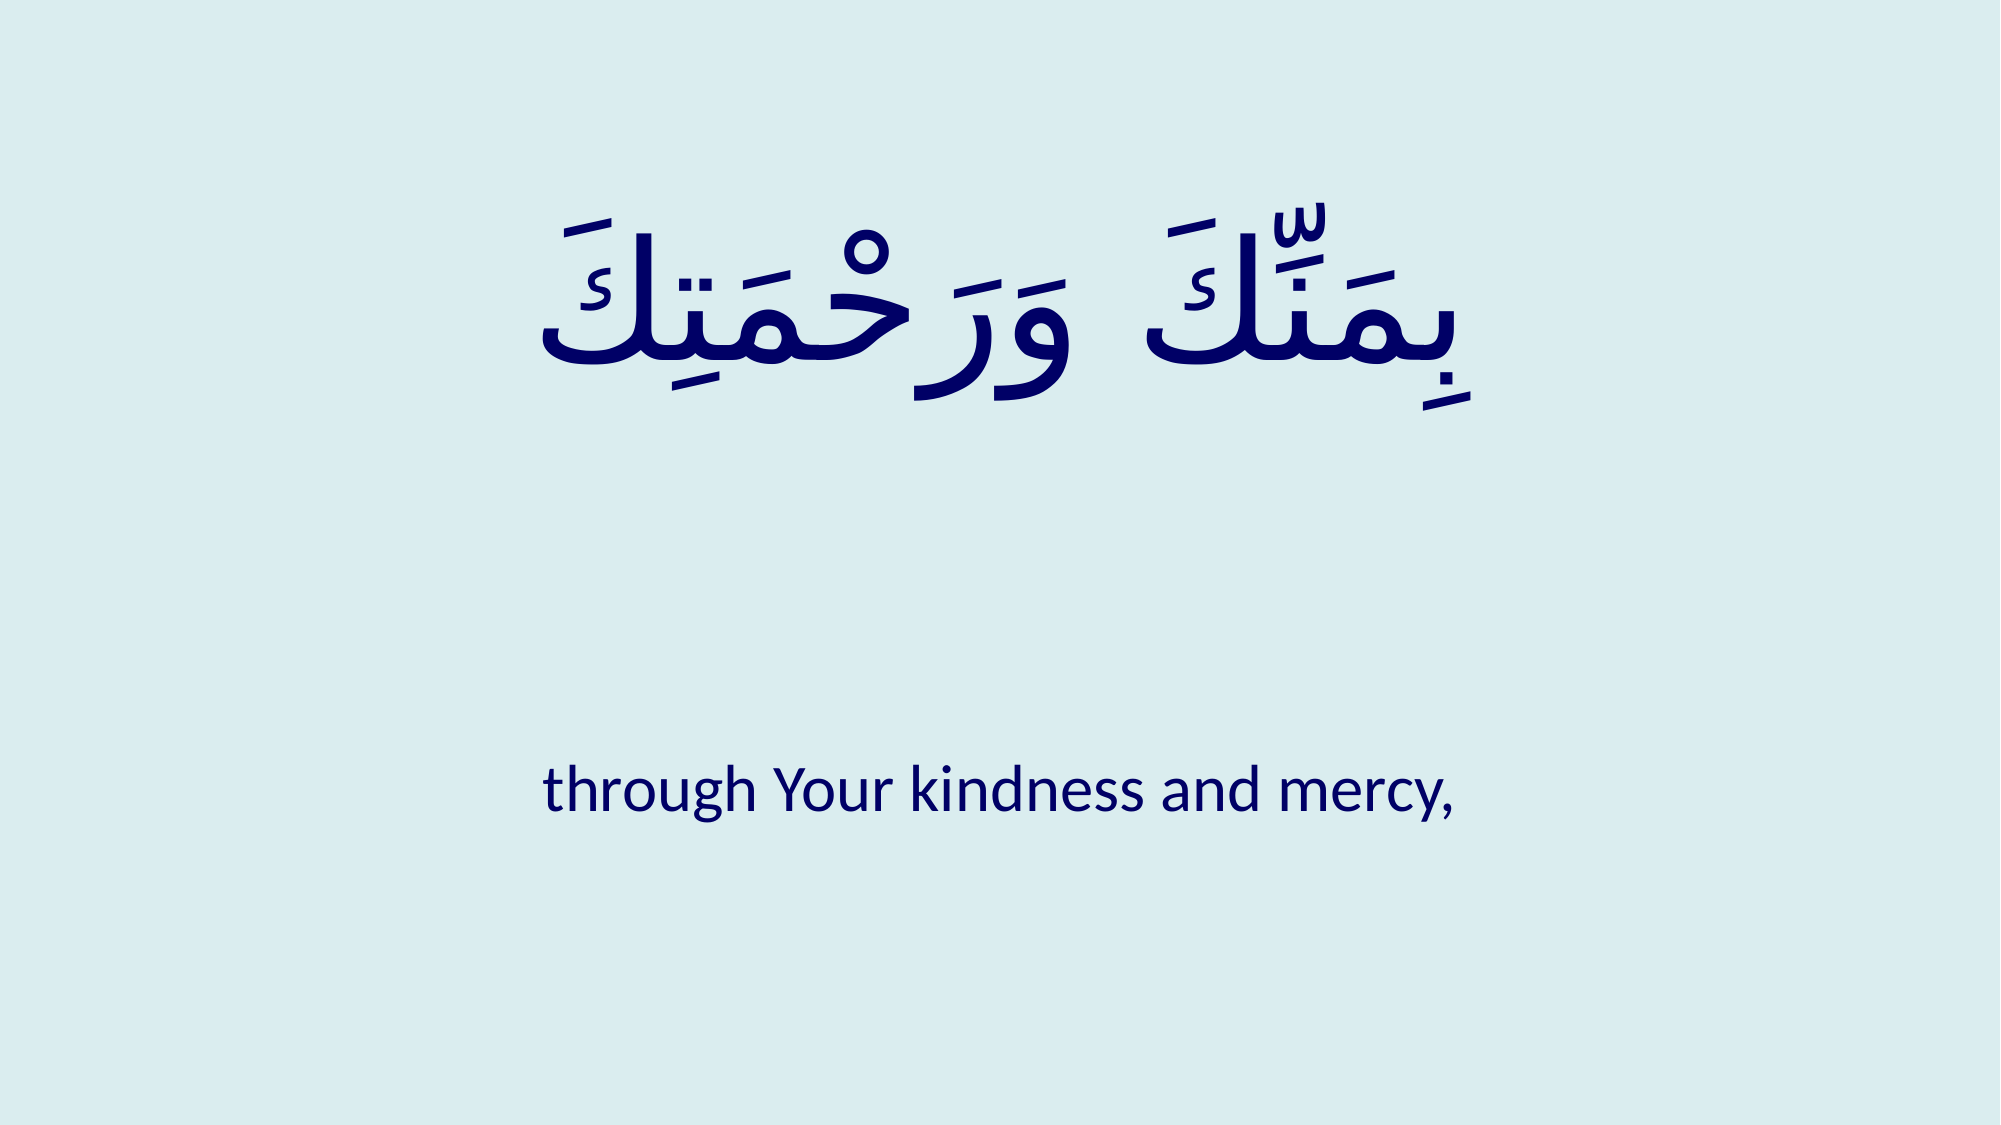

# بِمَنِّكَ وَرَحْمَتِكَ
through Your kindness and mercy,